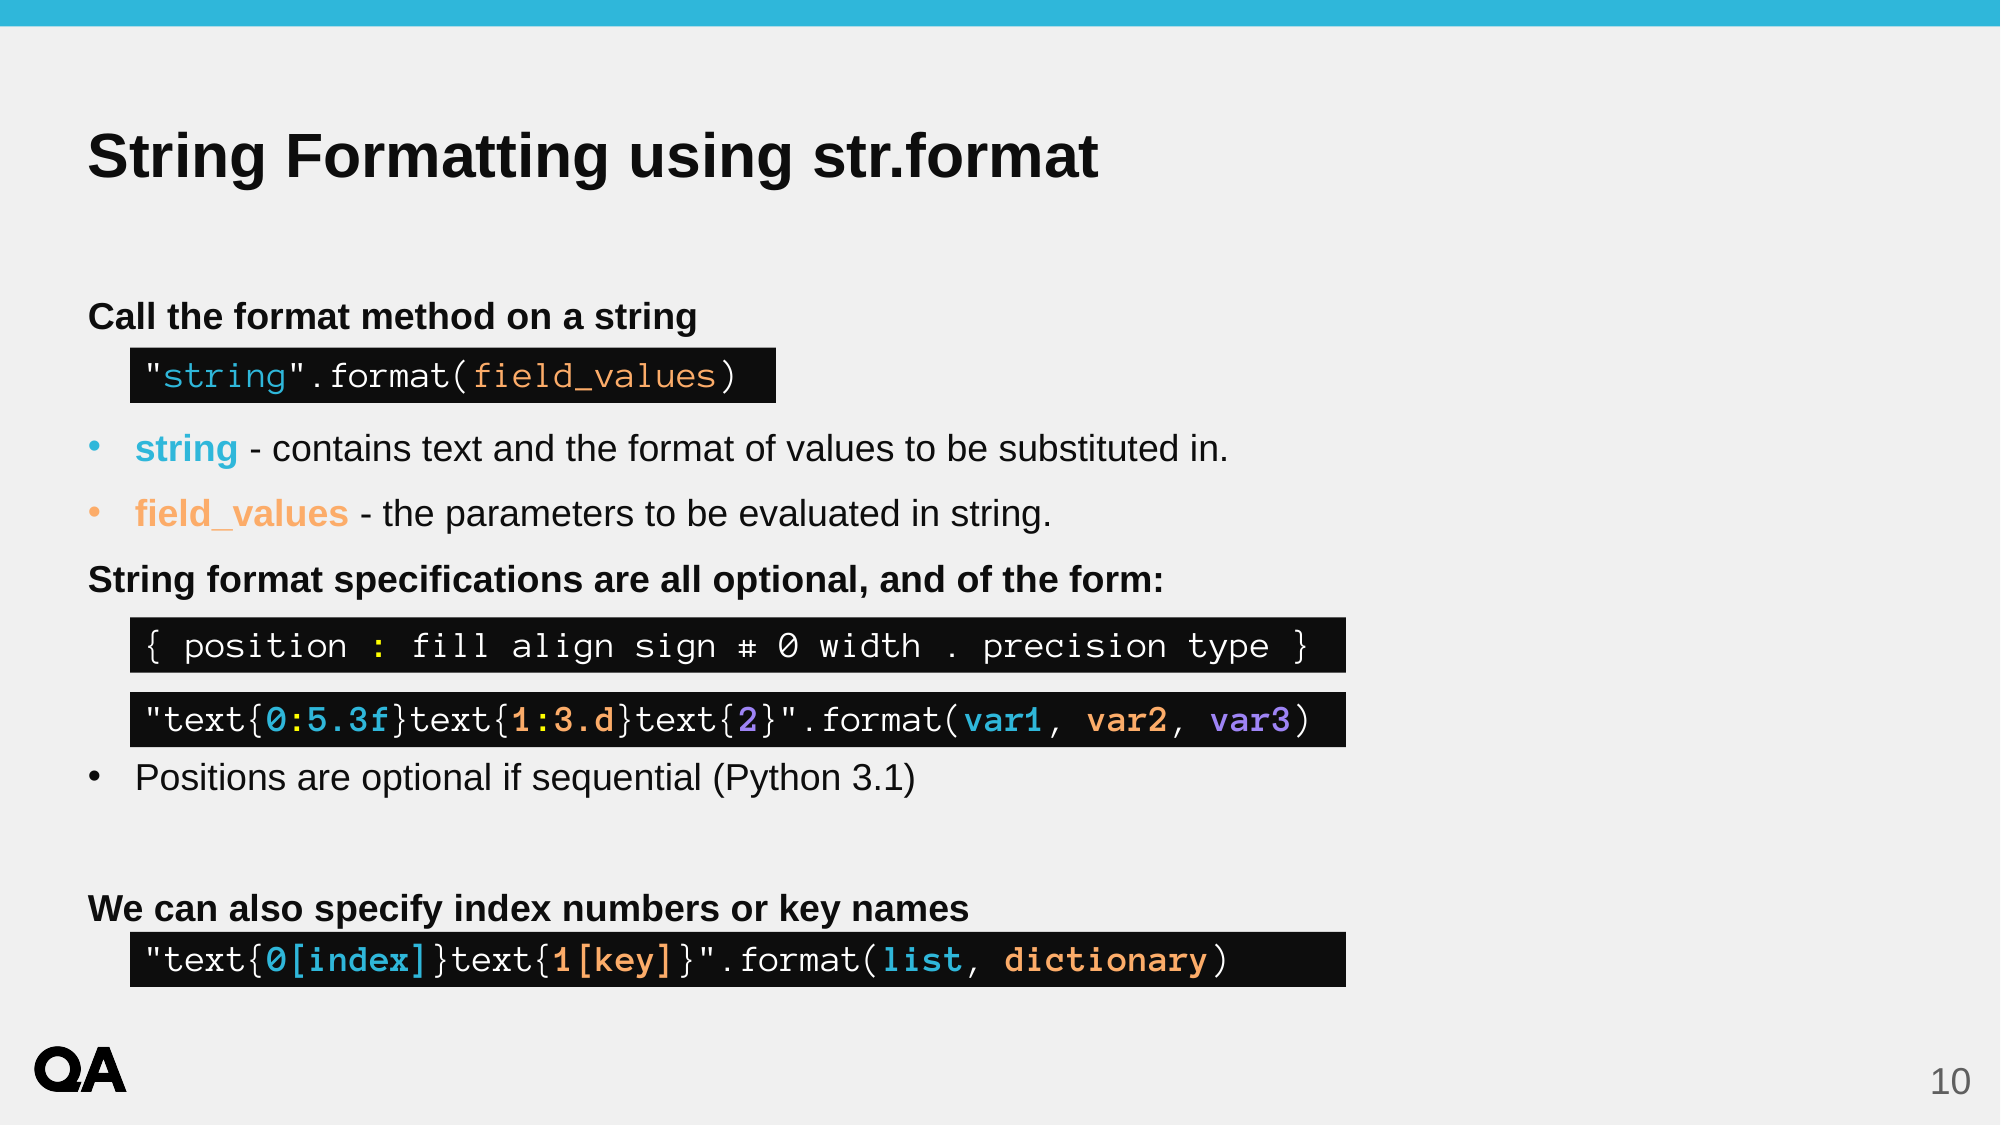

# String Formatting using str.format
Call the format method on a string

string - contains text and the format of values to be substituted in.
field_values - the parameters to be evaluated in string.
String format specifications are all optional, and of the form:

Positions are optional if sequential (Python 3.1)

We can also specify index numbers or key names

"string".format(field_values)
{ position : fill align sign # 0 width . precision type }
"text{0:5.3f}text{1:3.d}text{2}".format(var1, var2, var3)
"text{0[index]}text{1[key]}".format(list, dictionary)
10